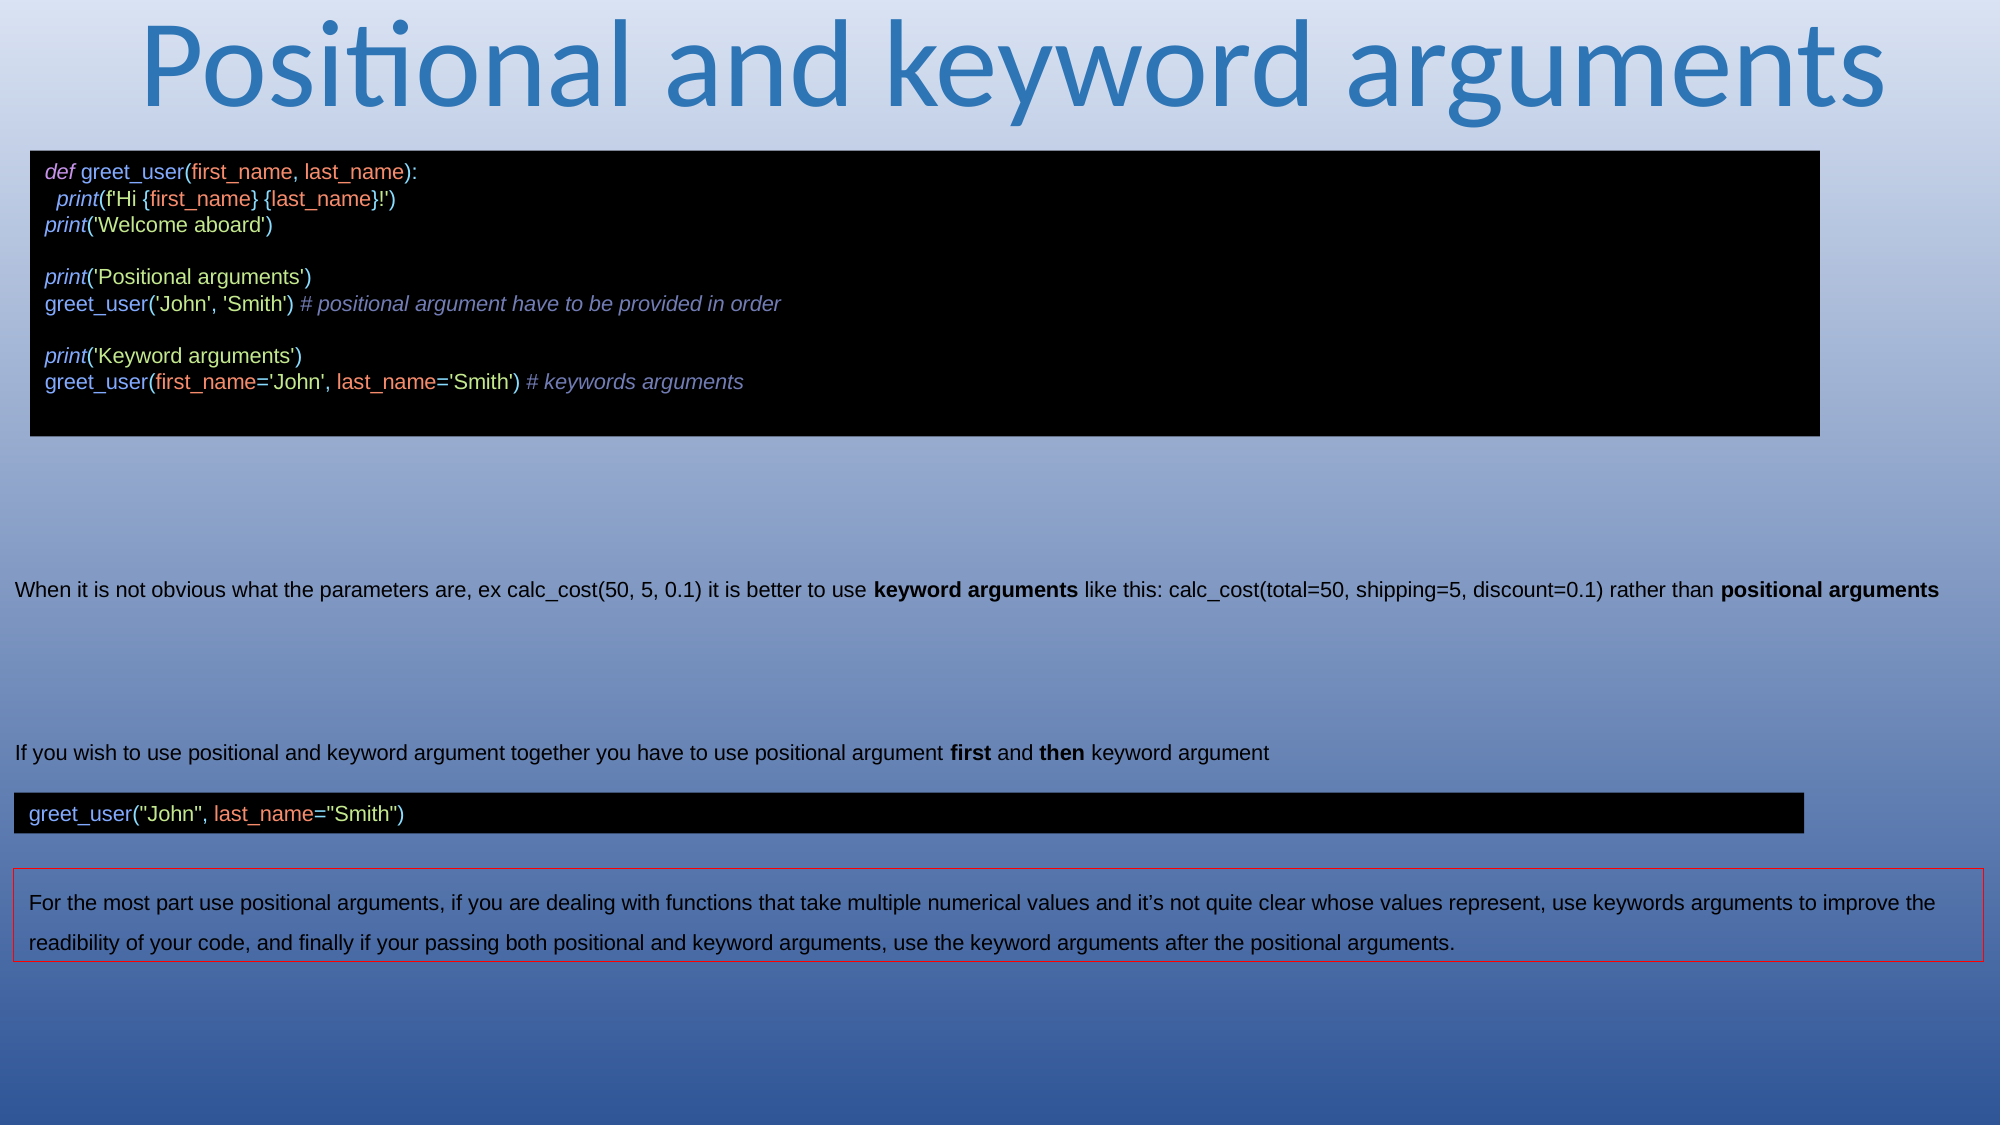

Positional and keyword arguments
#
def greet_user(first_name, last_name):
  print(f'Hi {first_name} {last_name}!')
print('Welcome aboard')
print('Positional arguments')
greet_user('John', 'Smith') # positional argument have to be provided in order
print('Keyword arguments')
greet_user(first_name='John', last_name='Smith') # keywords arguments

When it is not obvious what the parameters are, ex calc_cost(50, 5, 0.1) it is better to use keyword arguments like this: calc_cost(total=50, shipping=5, discount=0.1) rather than positional arguments
If you wish to use positional and keyword argument together you have to use positional argument first and then keyword argument
greet_user("John", last_name="Smith")
For the most part use positional arguments, if you are dealing with functions that take multiple numerical values and it’s not quite clear whose values represent, use keywords arguments to improve the readibility of your code, and finally if your passing both positional and keyword arguments, use the keyword arguments after the positional arguments.

177